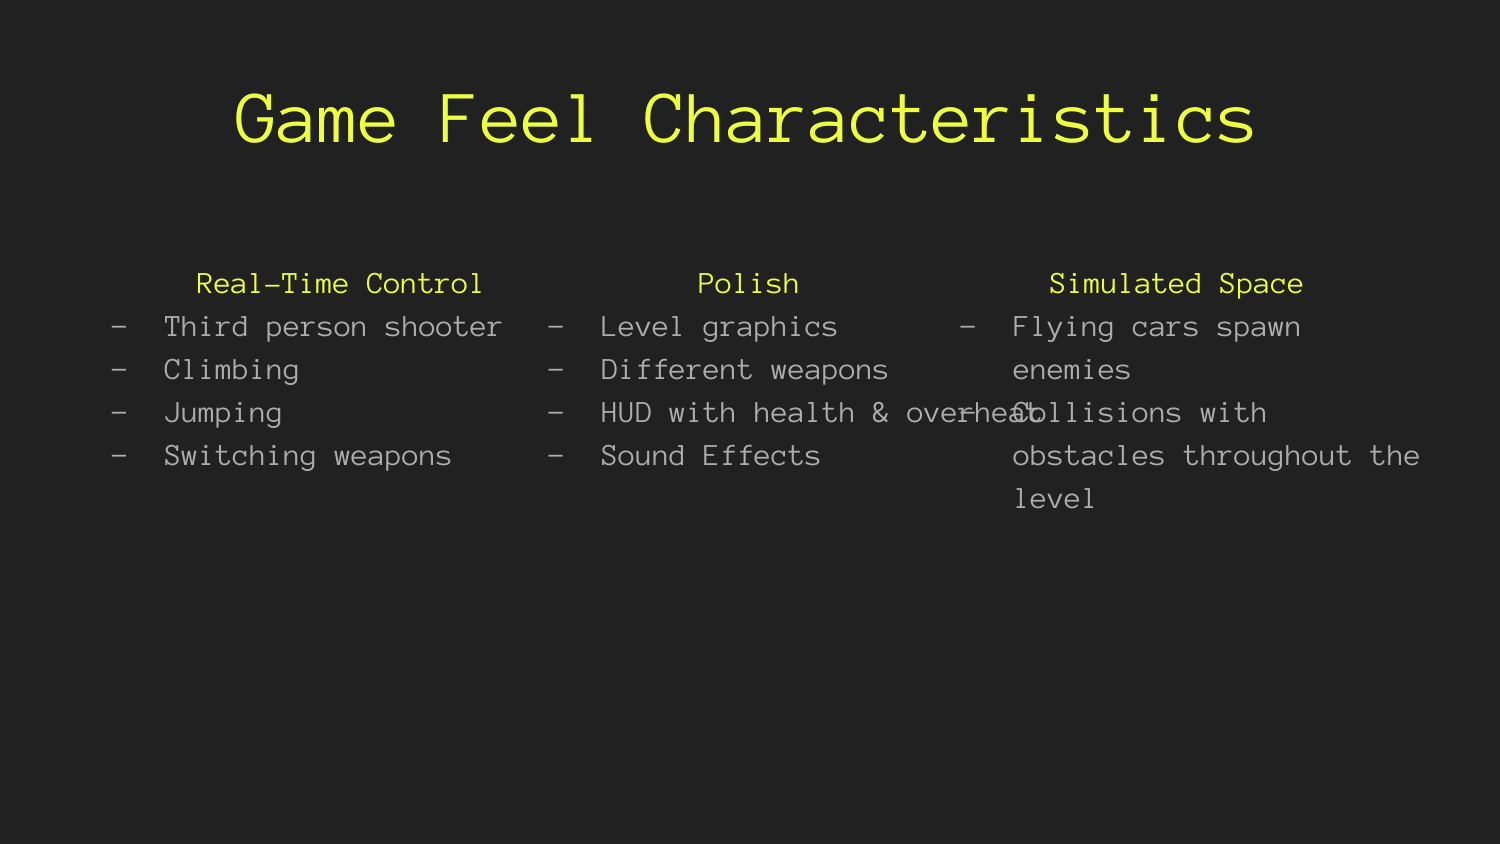

# Game Feel Characteristics

Real-Time Control
Third person shooter
Climbing
Jumping
Switching weapons

Polish
Level graphics
Different weapons
HUD with health & overheat
Sound Effects

Simulated Space
Flying cars spawn enemies
Collisions with obstacles throughout the level